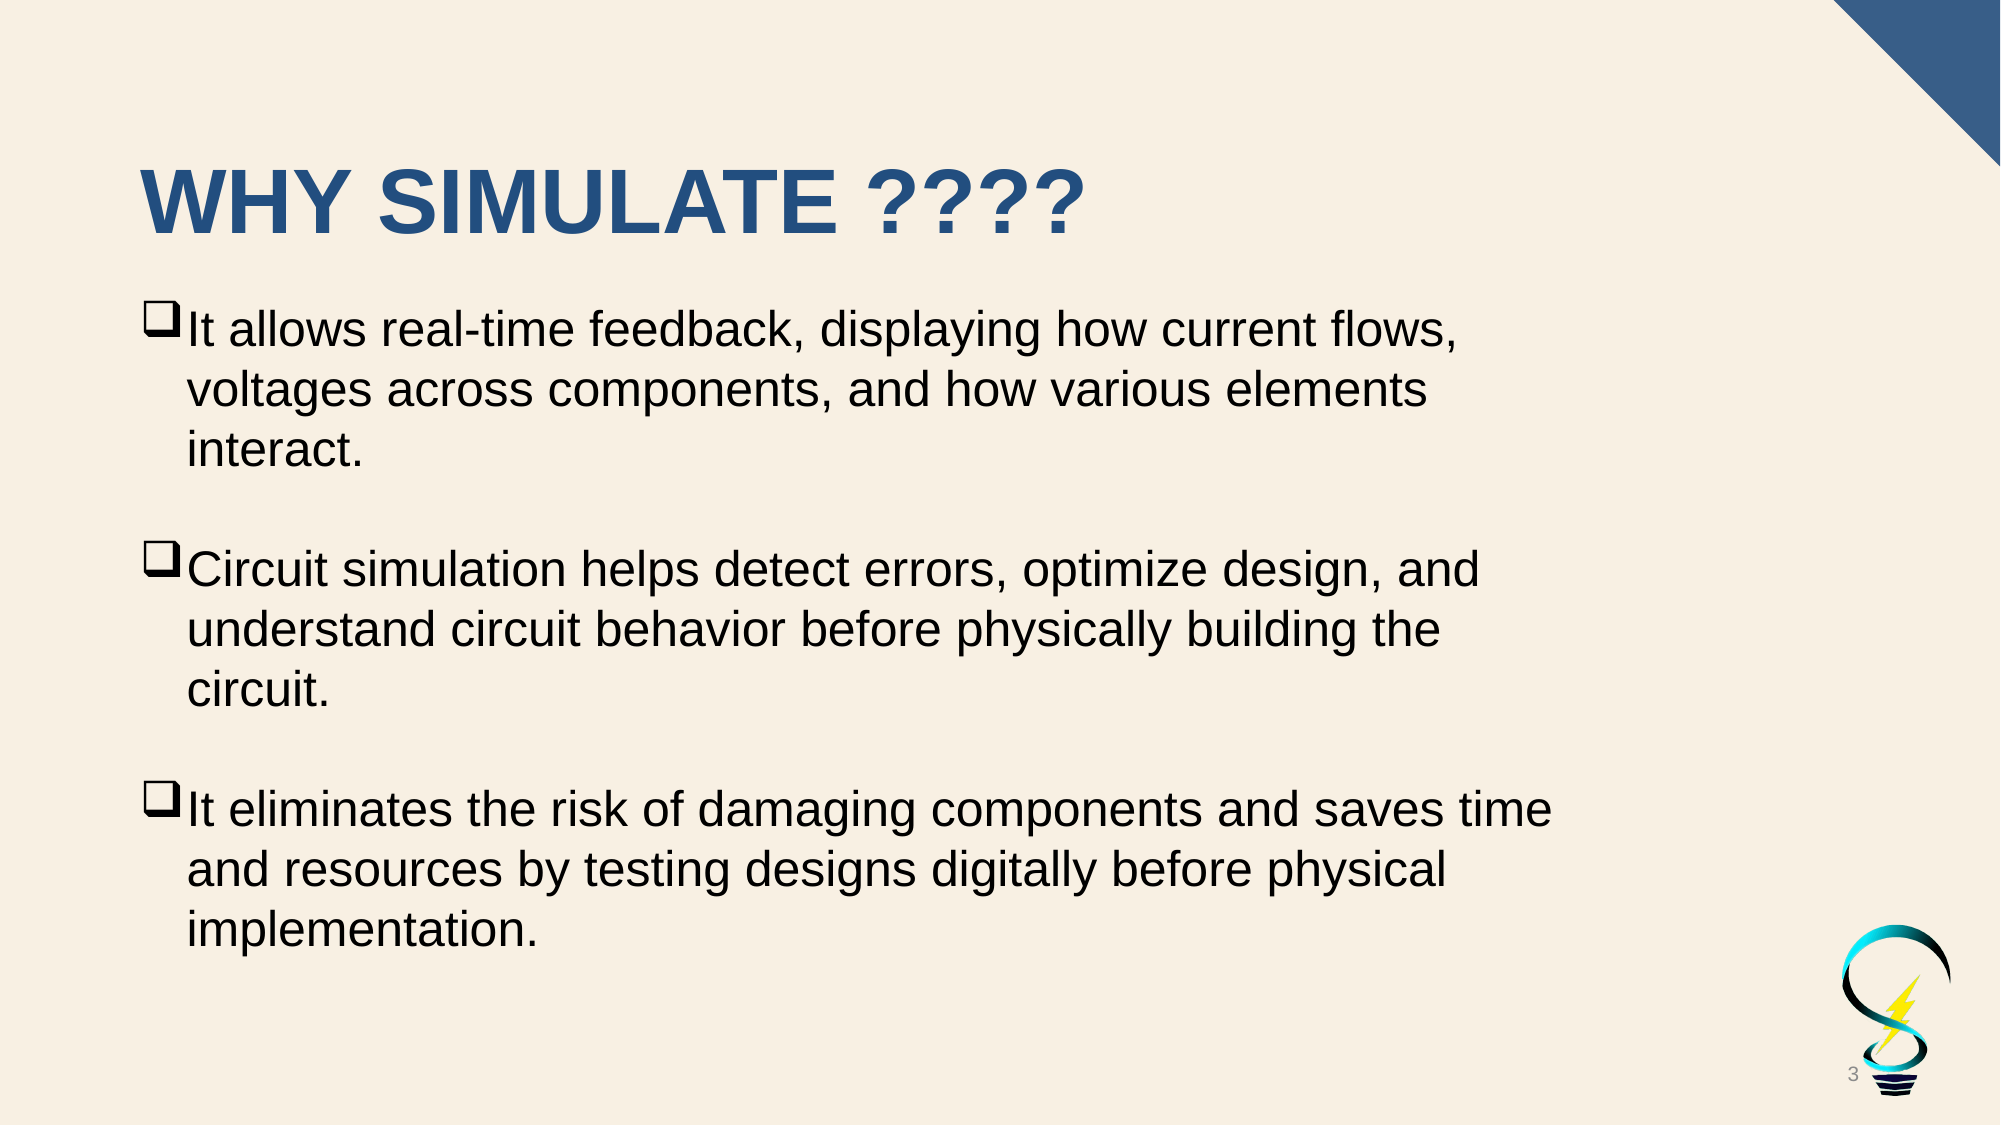

# Why simulate ????
It allows real-time feedback, displaying how current flows, voltages across components, and how various elements interact.
Circuit simulation helps detect errors, optimize design, and understand circuit behavior before physically building the circuit.
It eliminates the risk of damaging components and saves time and resources by testing designs digitally before physical implementation.
3